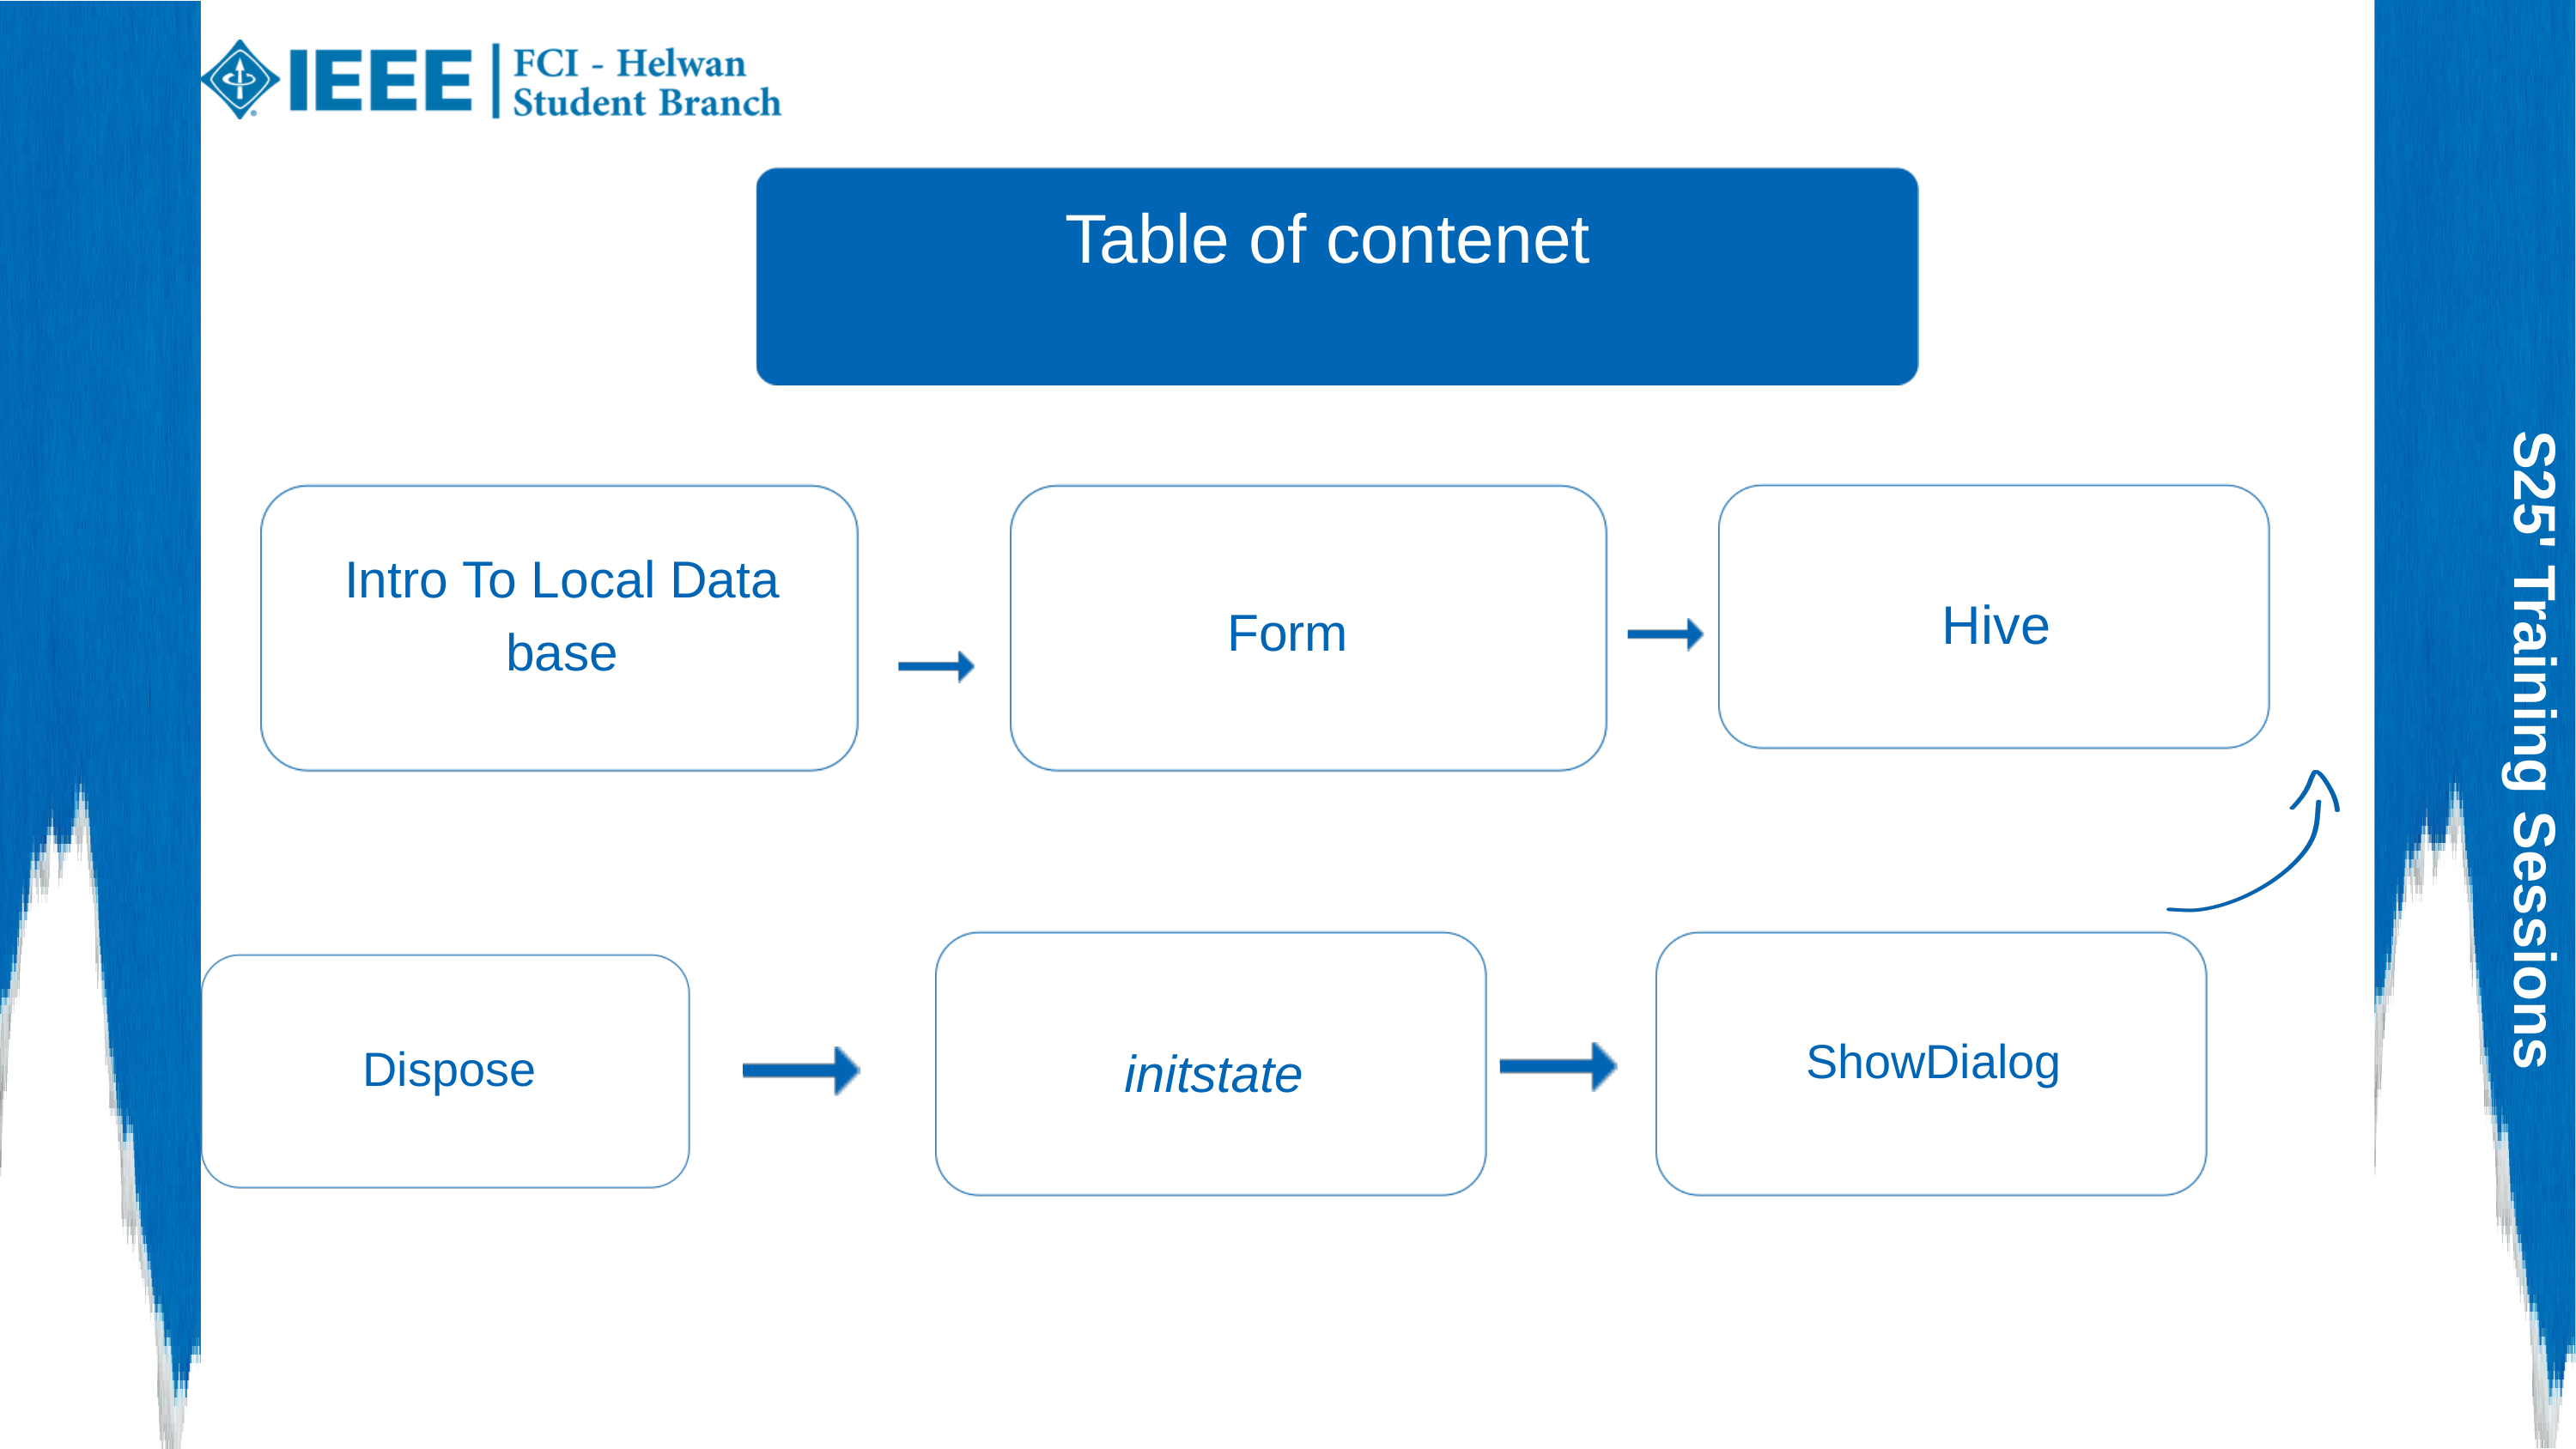

Table of contenet

Intro To Local Data base
Hive
Form

S25' Training Sessions

ShowDialog
Dispose
initstate